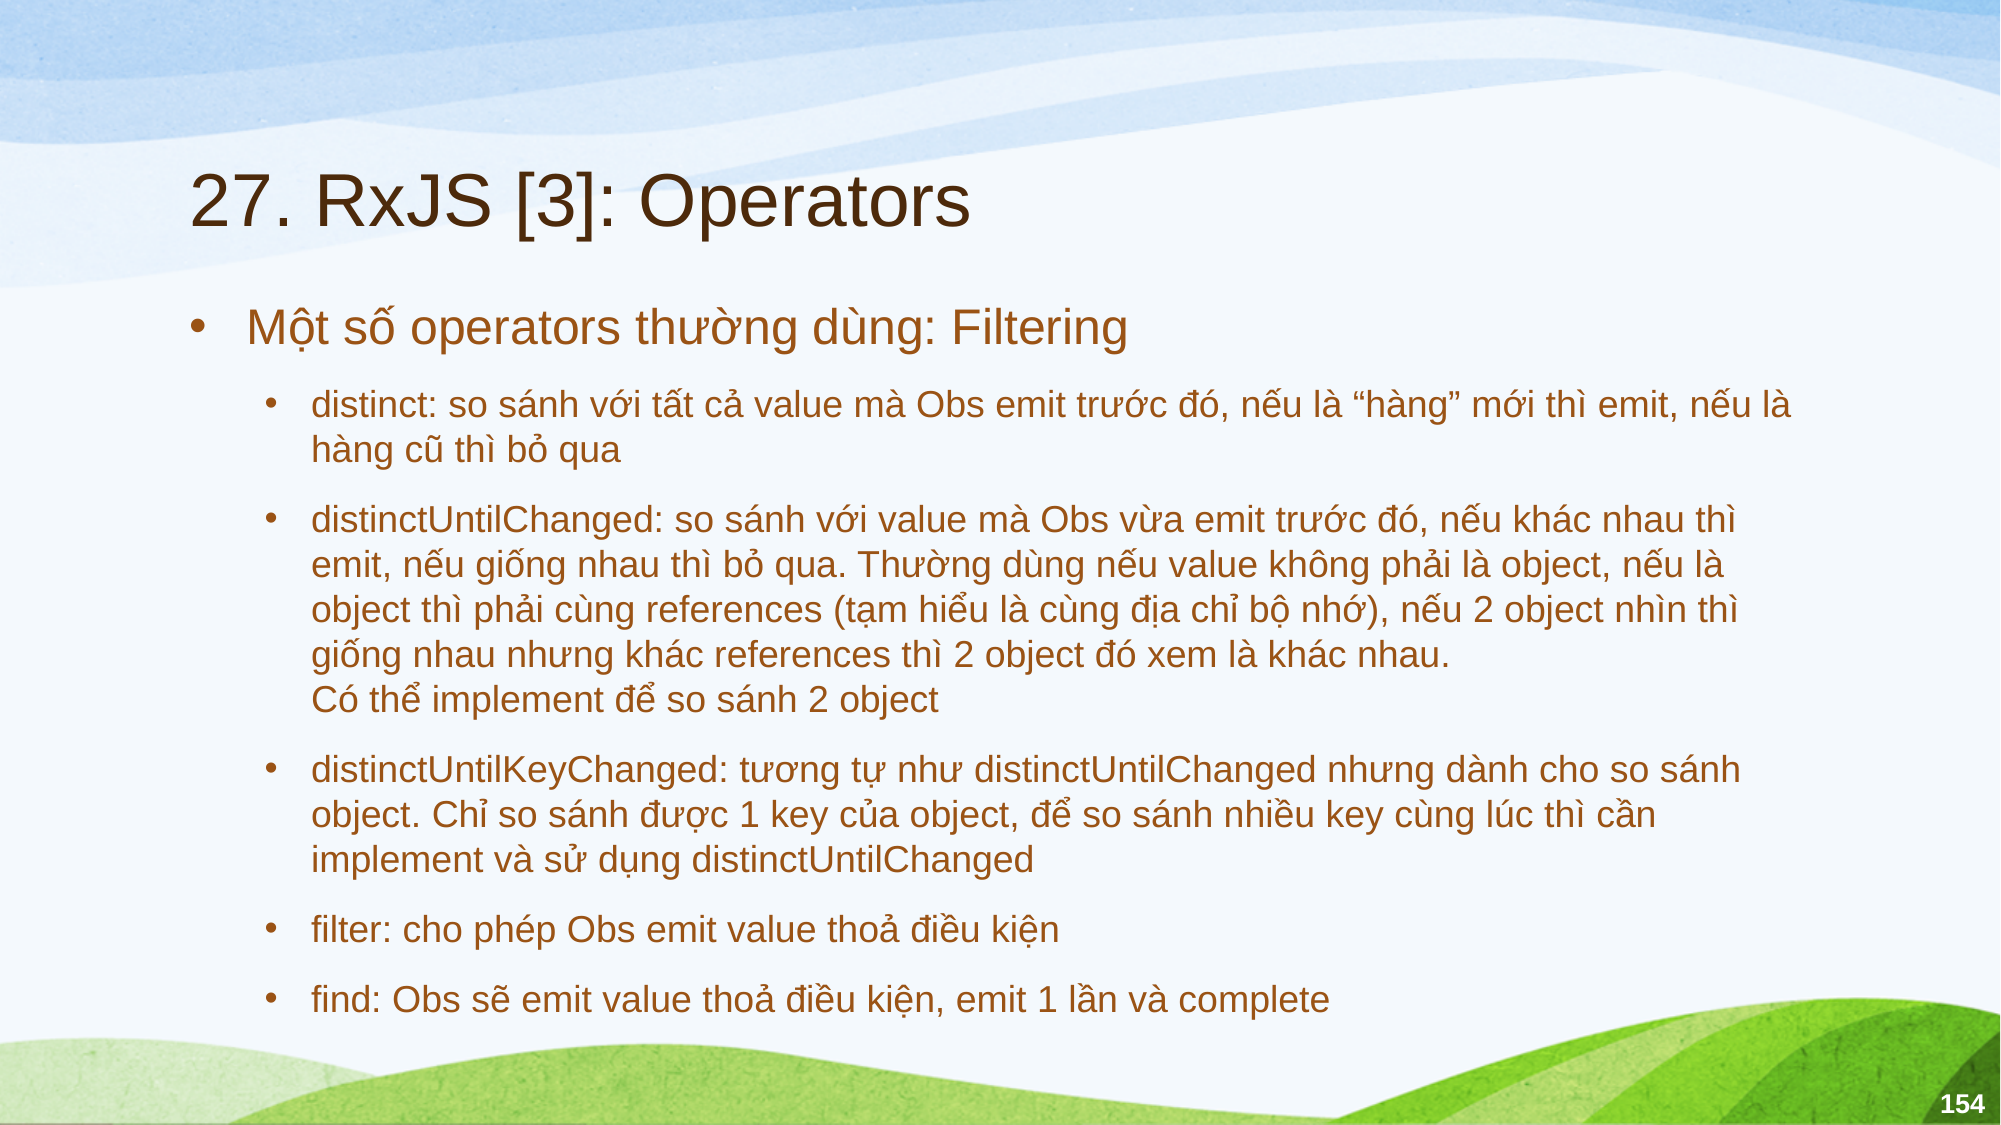

# 27. RxJS [3]: Operators
Một số operators thường dùng: Filtering
distinct: so sánh với tất cả value mà Obs emit trước đó, nếu là “hàng” mới thì emit, nếu là hàng cũ thì bỏ qua
distinctUntilChanged: so sánh với value mà Obs vừa emit trước đó, nếu khác nhau thì emit, nếu giống nhau thì bỏ qua. Thường dùng nếu value không phải là object, nếu là object thì phải cùng references (tạm hiểu là cùng địa chỉ bộ nhớ), nếu 2 object nhìn thì giống nhau nhưng khác references thì 2 object đó xem là khác nhau.
Có thể implement để so sánh 2 object
distinctUntilKeyChanged: tương tự như distinctUntilChanged nhưng dành cho so sánh object. Chỉ so sánh được 1 key của object, để so sánh nhiều key cùng lúc thì cần implement và sử dụng distinctUntilChanged
filter: cho phép Obs emit value thoả điều kiện
find: Obs sẽ emit value thoả điều kiện, emit 1 lần và complete
154